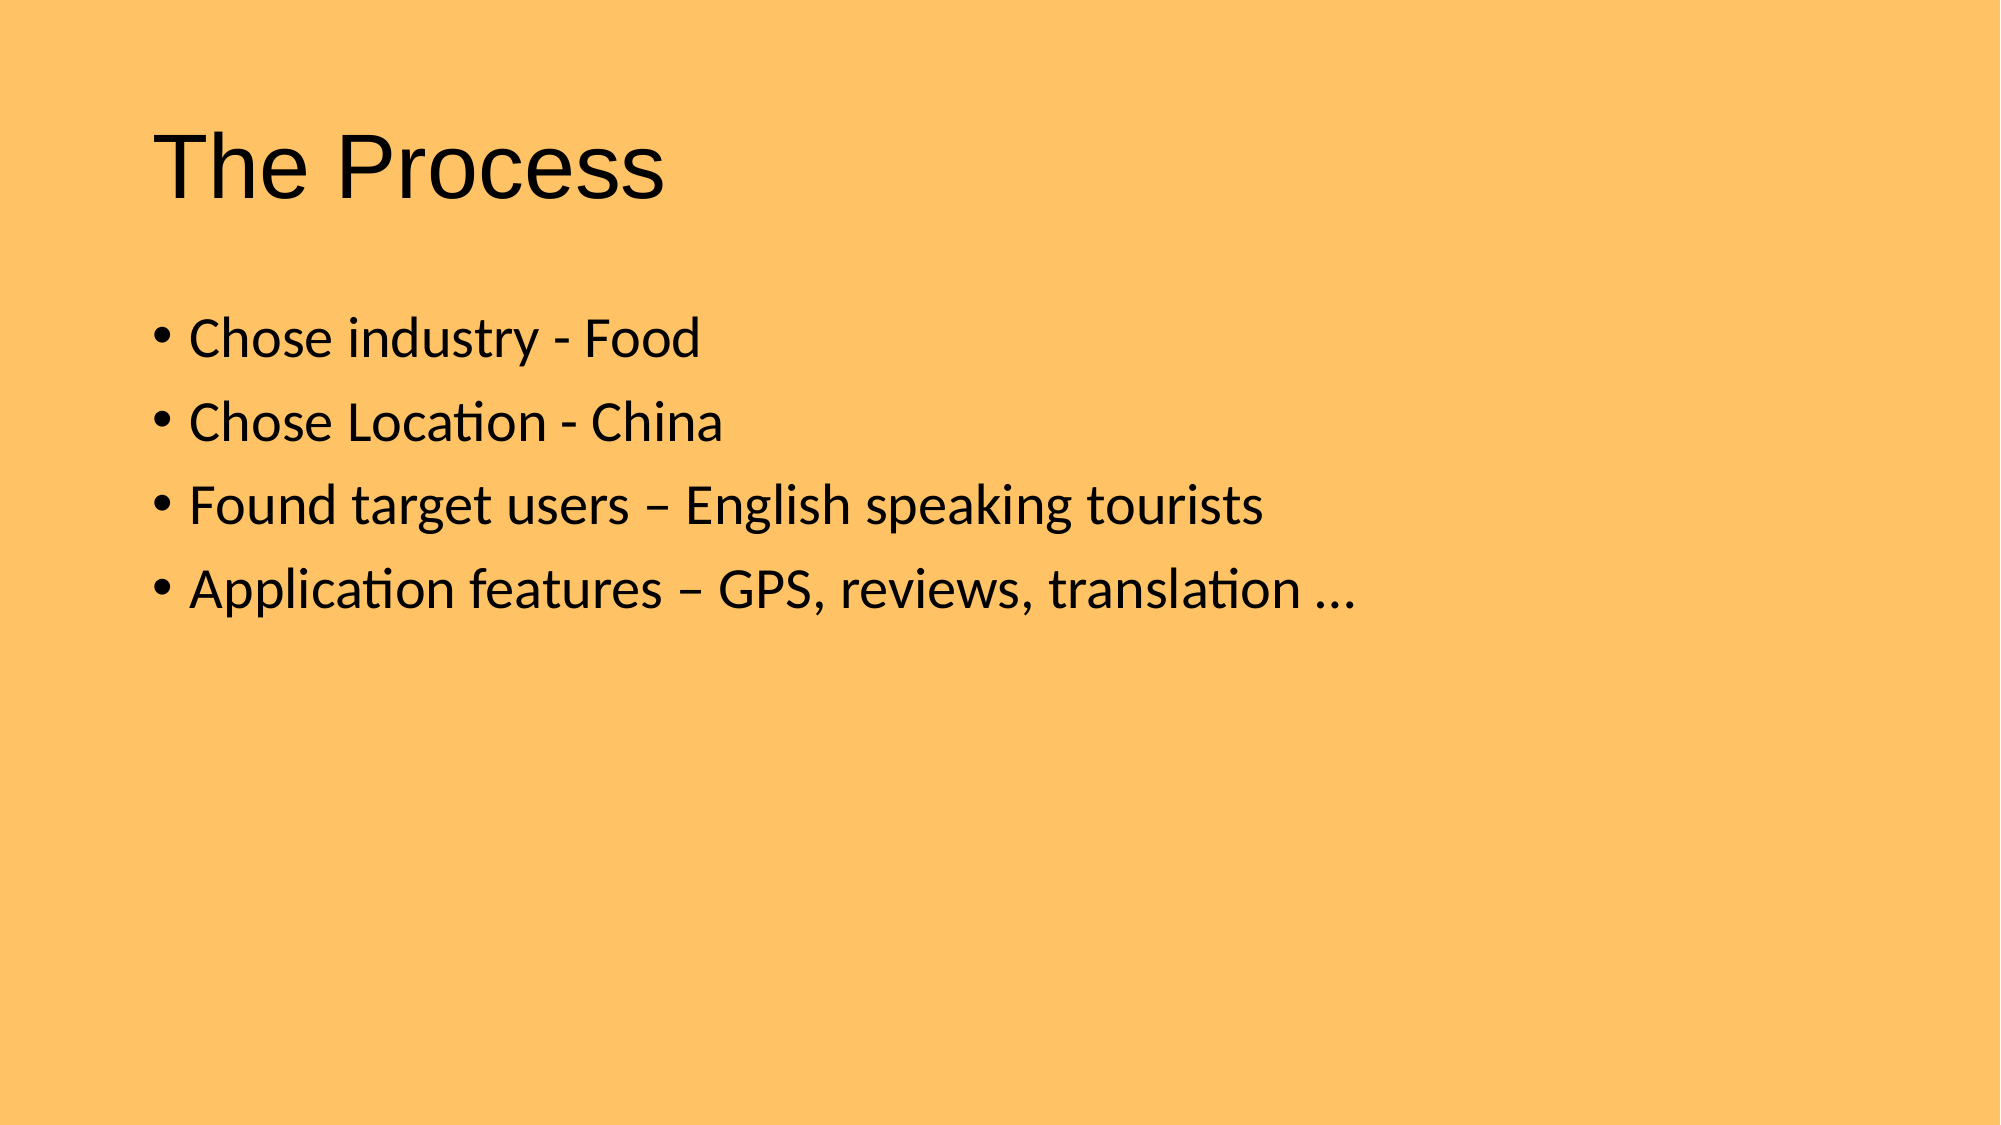

# The Process
Chose industry - Food
Chose Location - China
Found target users – English speaking tourists
Application features – GPS, reviews, translation …